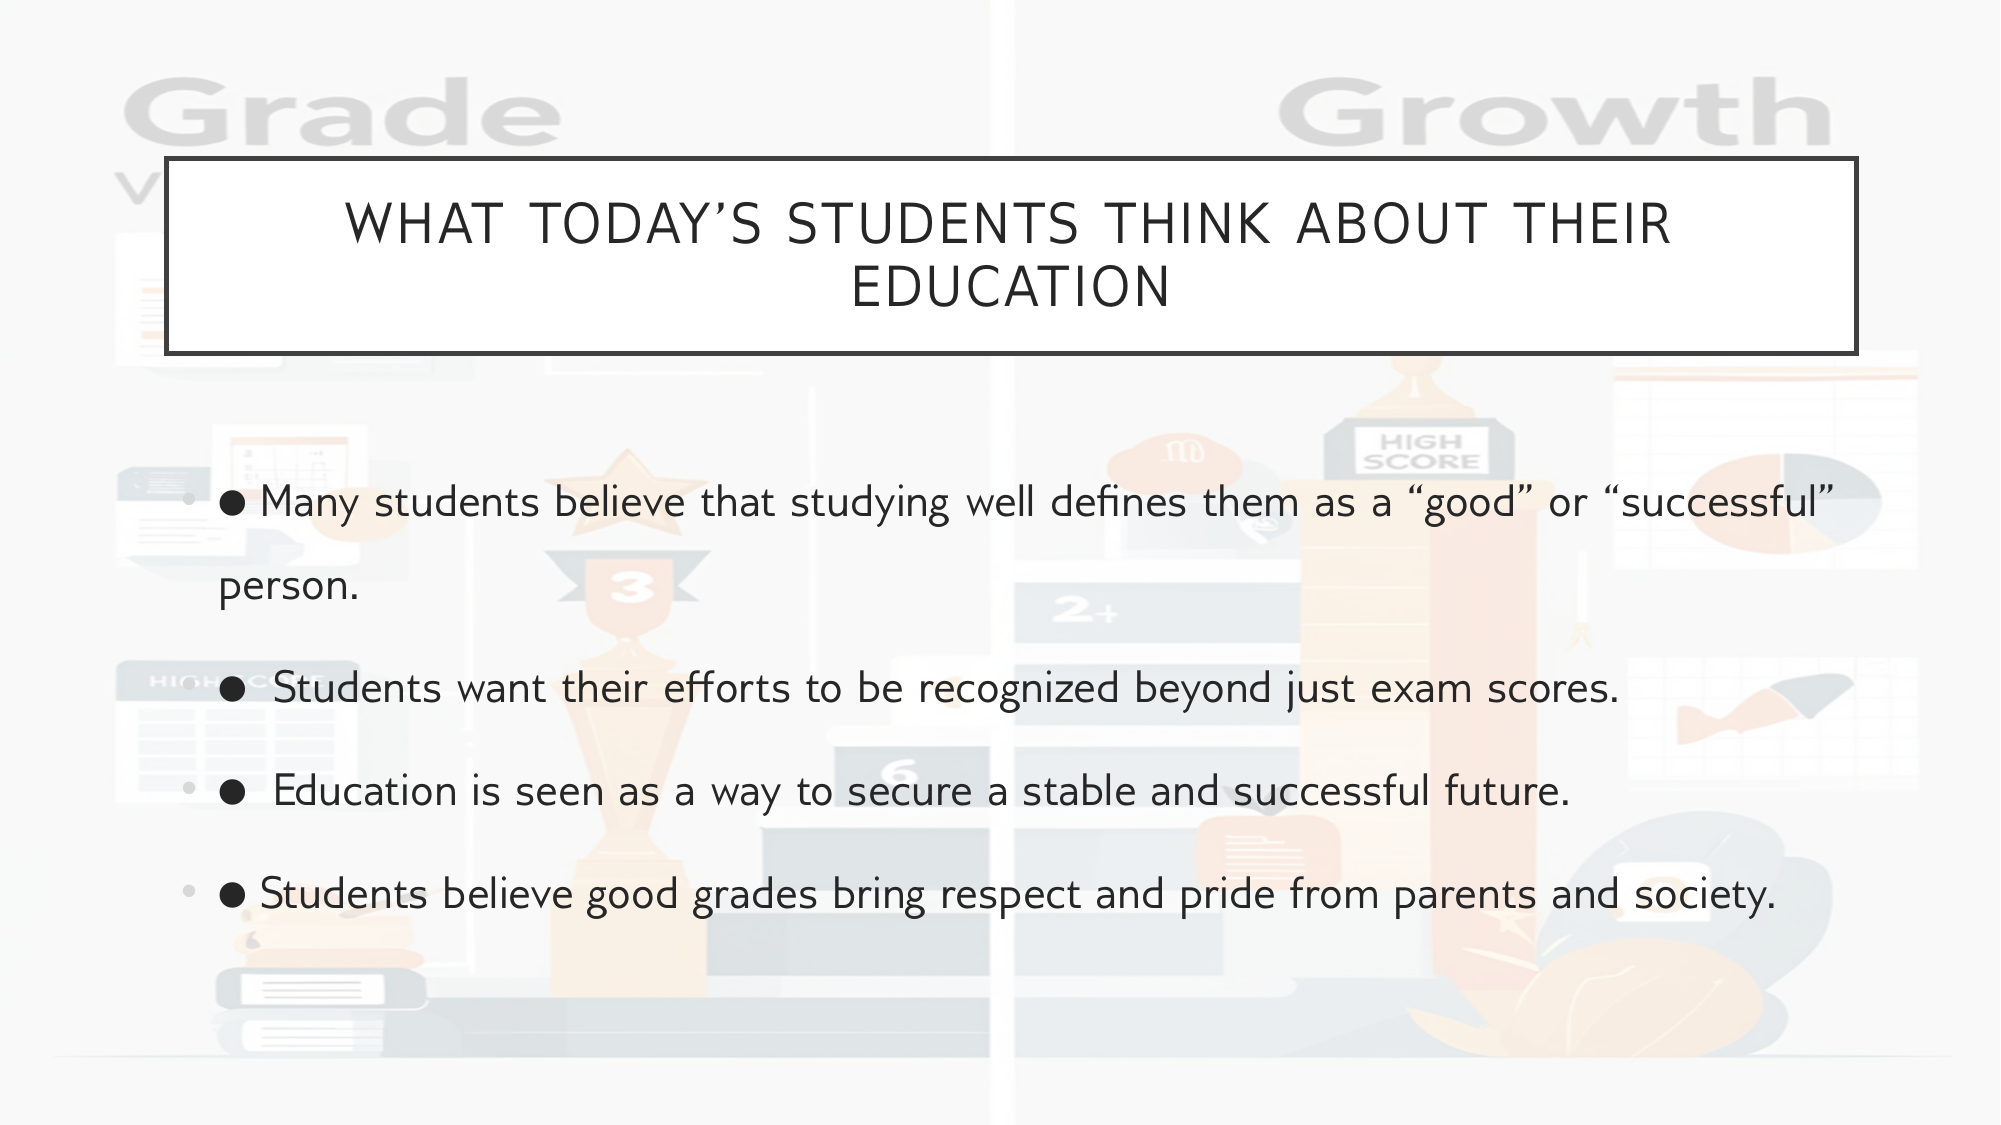

# What Today’s Students Think About Their Education
⚫ Many students believe that studying well defines them as a “good” or “successful”   person.
⚫  Students want their efforts to be recognized beyond just exam scores.
⚫  Education is seen as a way to secure a stable and successful future.
⚫ Students believe good grades bring respect and pride from parents and society.